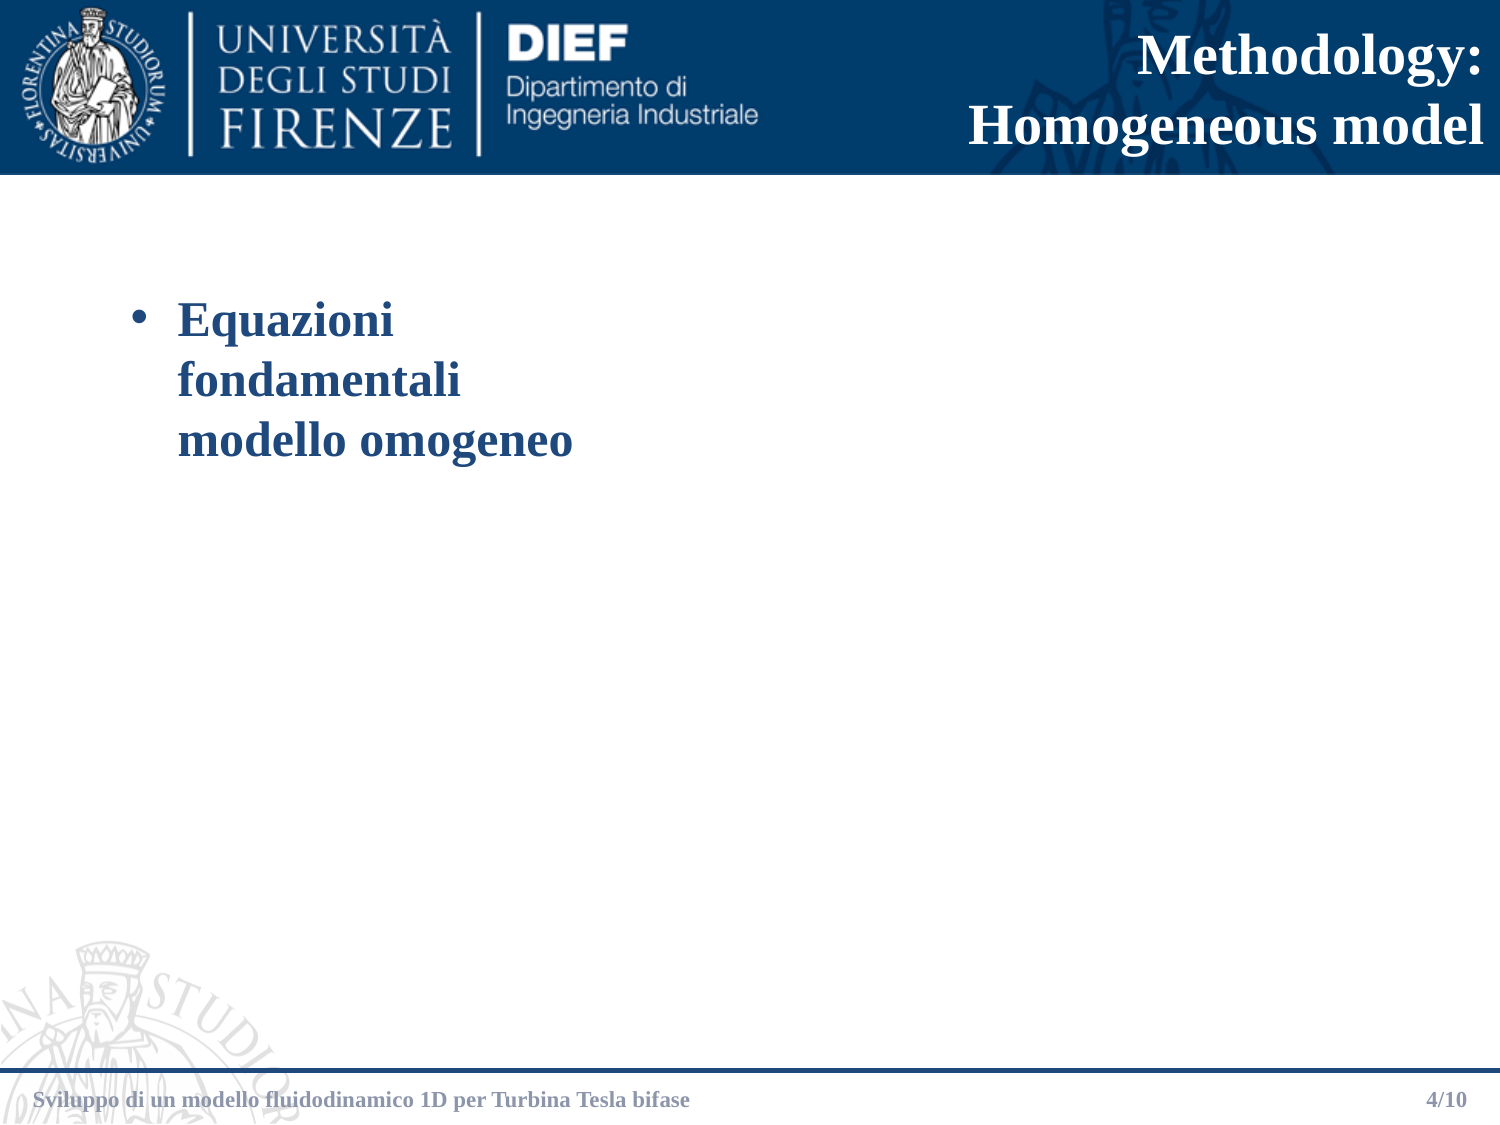

# Methodology: Homogeneous model
Equazioni fondamentali modello omogeneo
Sviluppo di un modello fluidodinamico 1D per Turbina Tesla bifase
4/10